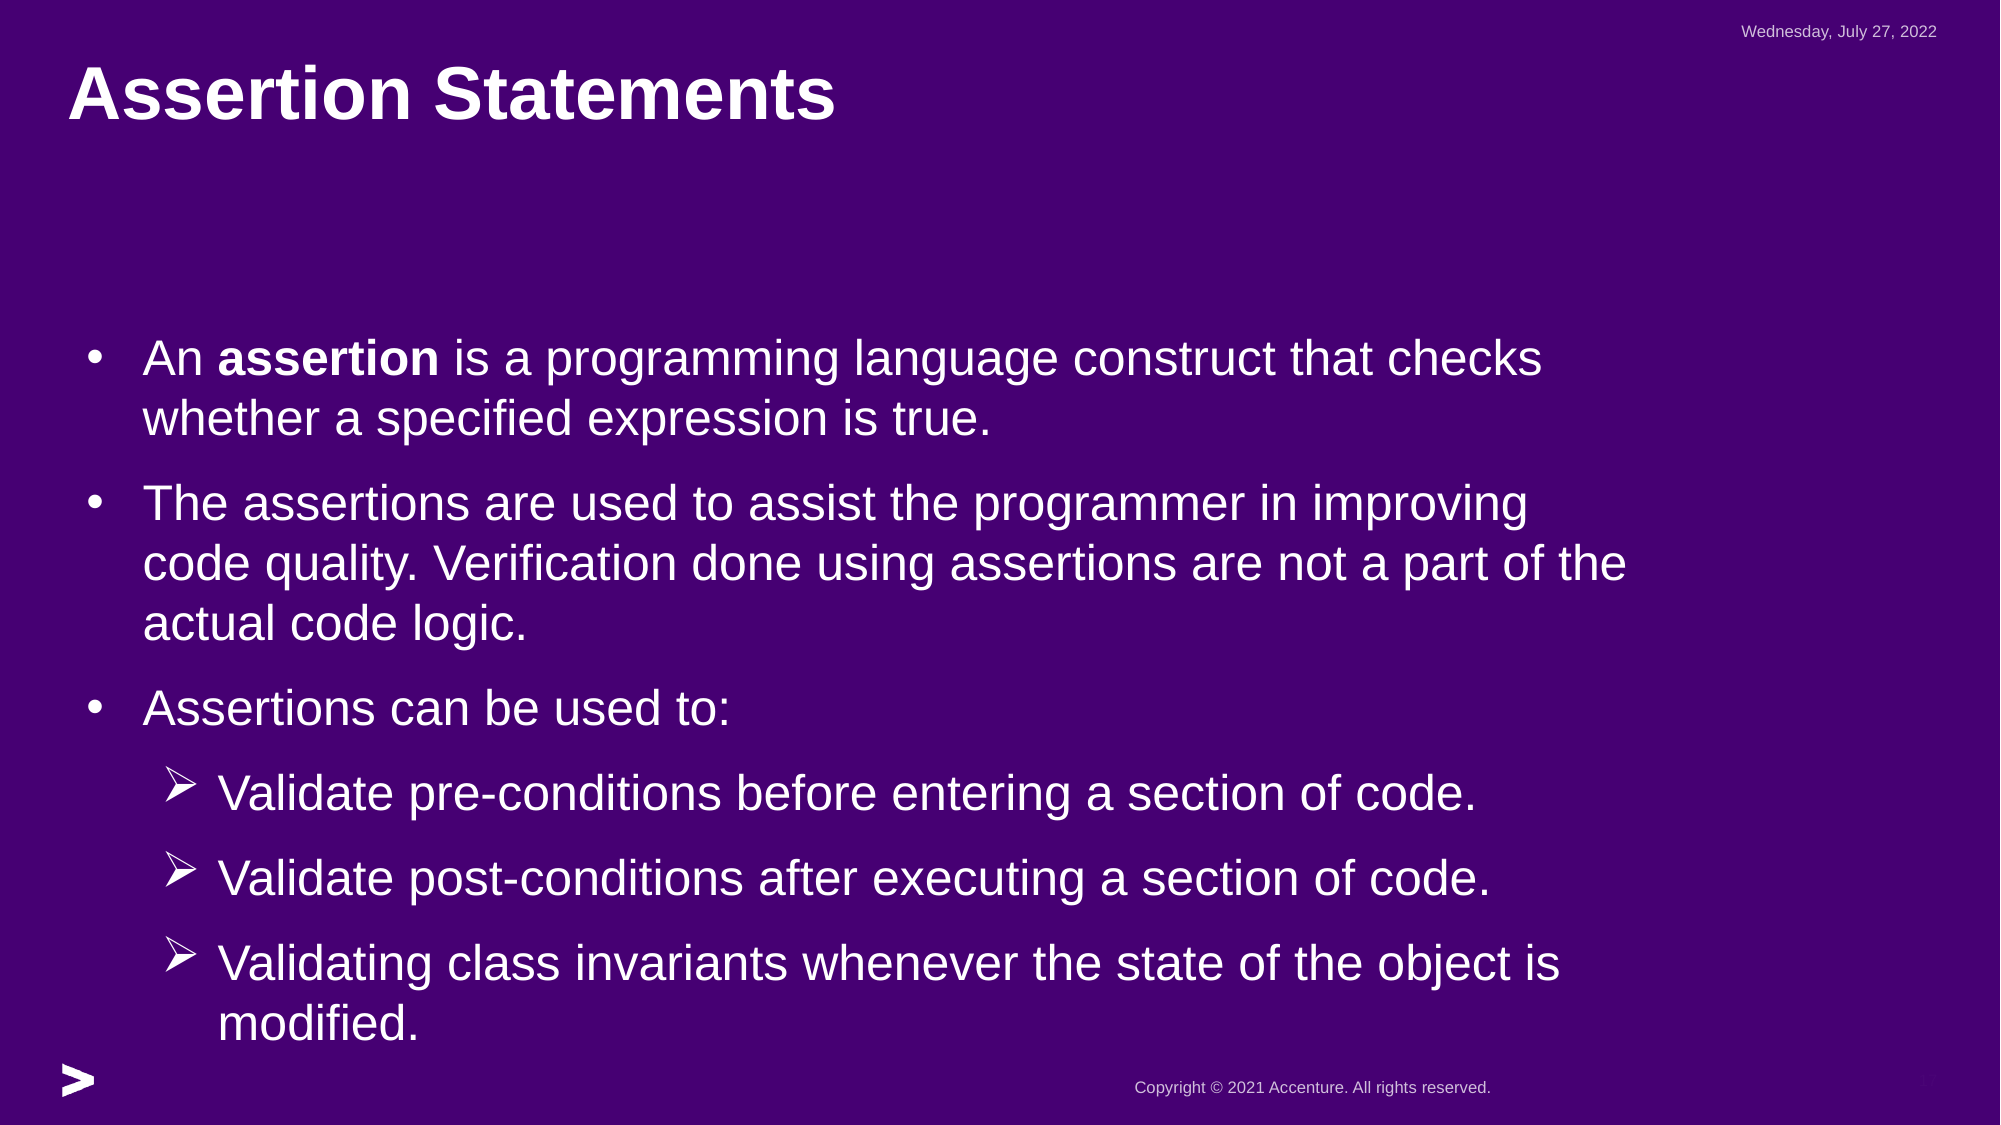

Wednesday, July 27, 2022
Assertion Statements
An assertion is a programming language construct that checks whether a specified expression is true.
The assertions are used to assist the programmer in improving code quality. Verification done using assertions are not a part of the actual code logic.
Assertions can be used to:
Validate pre-conditions before entering a section of code.
Validate post-conditions after executing a section of code.
Validating class invariants whenever the state of the object is modified.

17
17